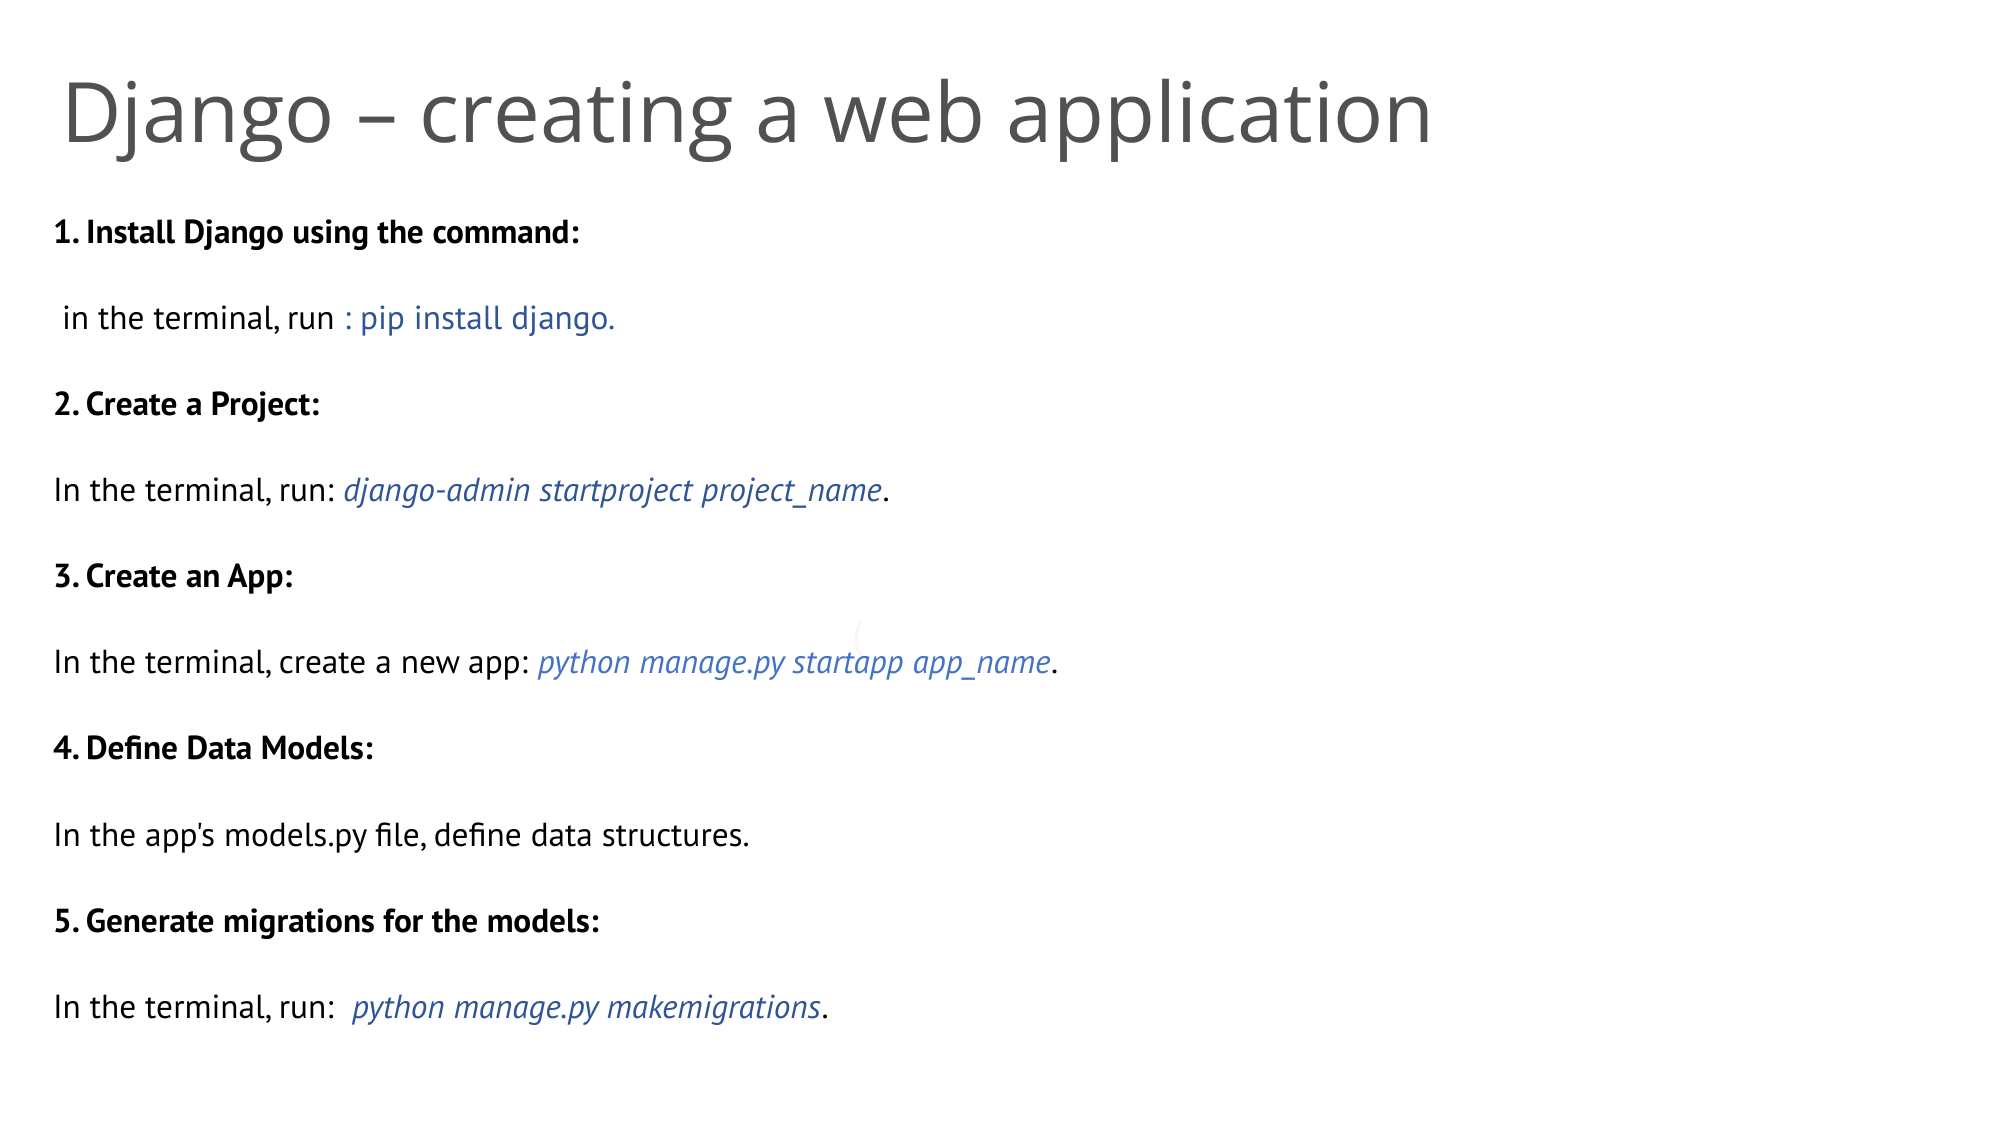

Django – creating a web application
1. Install Django using the command:

 in the terminal, run : pip install django.

2. Create a Project:

In the terminal, run: django-admin startproject project_name.

3. Create an App:

In the terminal, create a new app: python manage.py startapp app_name.

4. Define Data Models:

In the app's models.py file, define data structures.

5. Generate migrations for the models:

In the terminal, run:  python manage.py makemigrations.

(